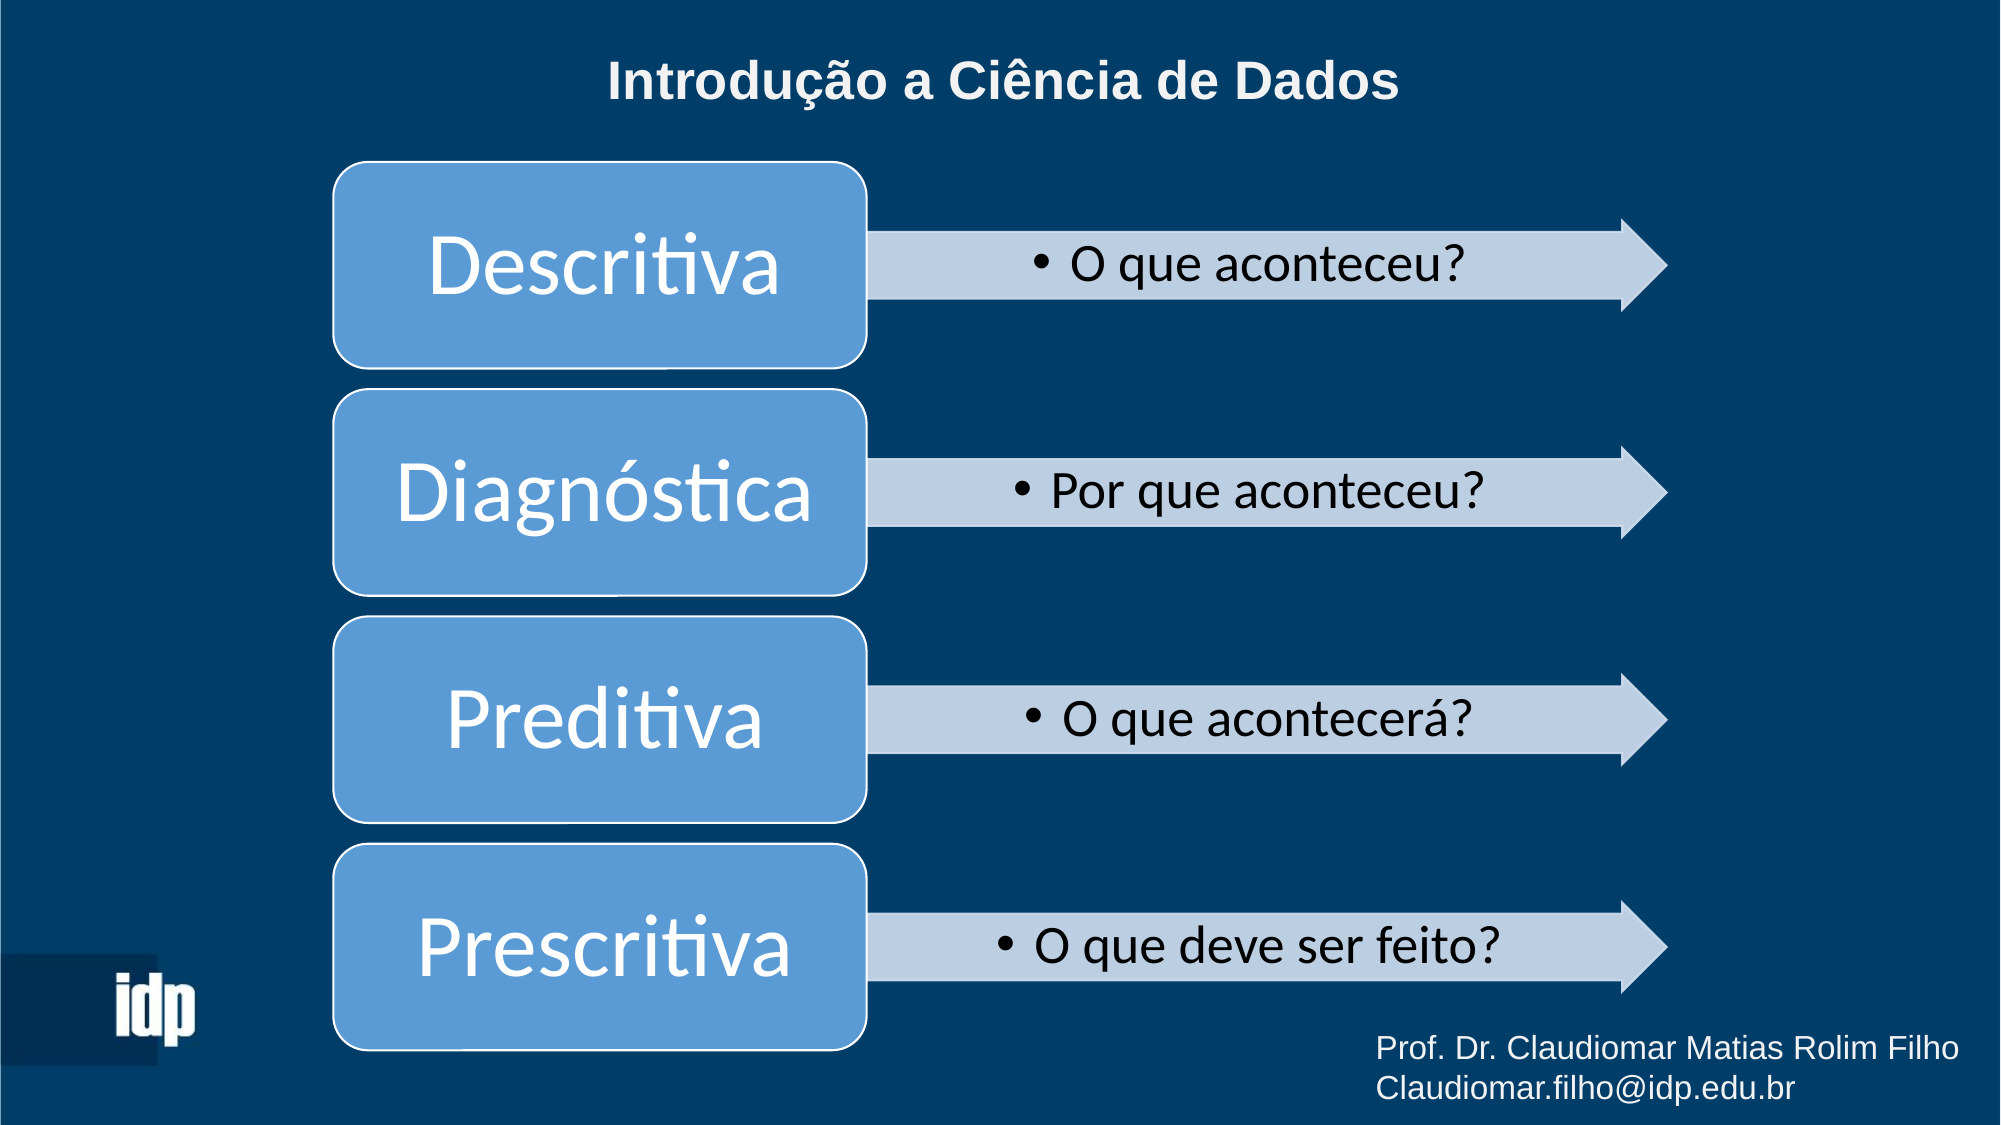

Introdução a Ciência de Dados
O que aconteceu?
Descritiva
Por que aconteceu?
Diagnóstica
O que acontecerá?
Preditiva
O que deve ser feito?
Prescritiva
Prof. Dr. Claudiomar Matias Rolim Filho
Claudiomar.filho@idp.edu.br